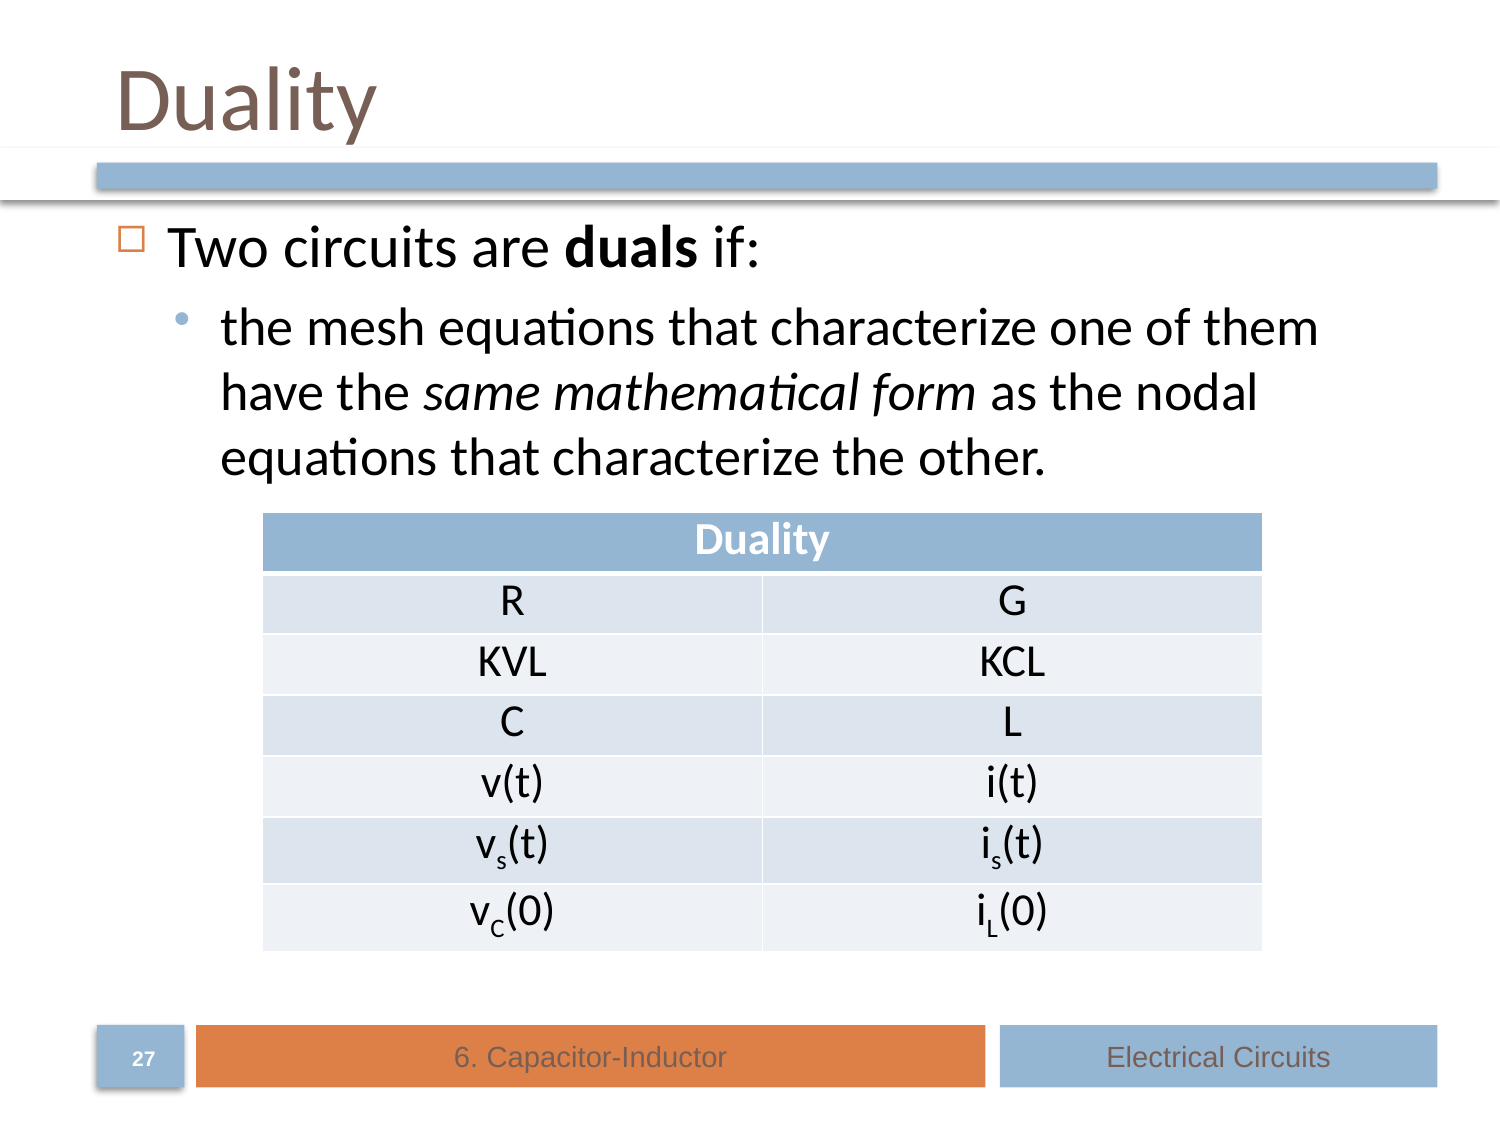

# Duality
Two circuits are duals if:
the mesh equations that characterize one of them have the same mathematical form as the nodal equations that characterize the other.
| Duality |  |
| --- | --- |
| R | G |
| KVL | KCL |
| C | L |
| v(t) | i(t) |
| vs(t) | is(t) |
| vC(0) | iL(0) |
6. Capacitor-Inductor
Electrical Circuits
27